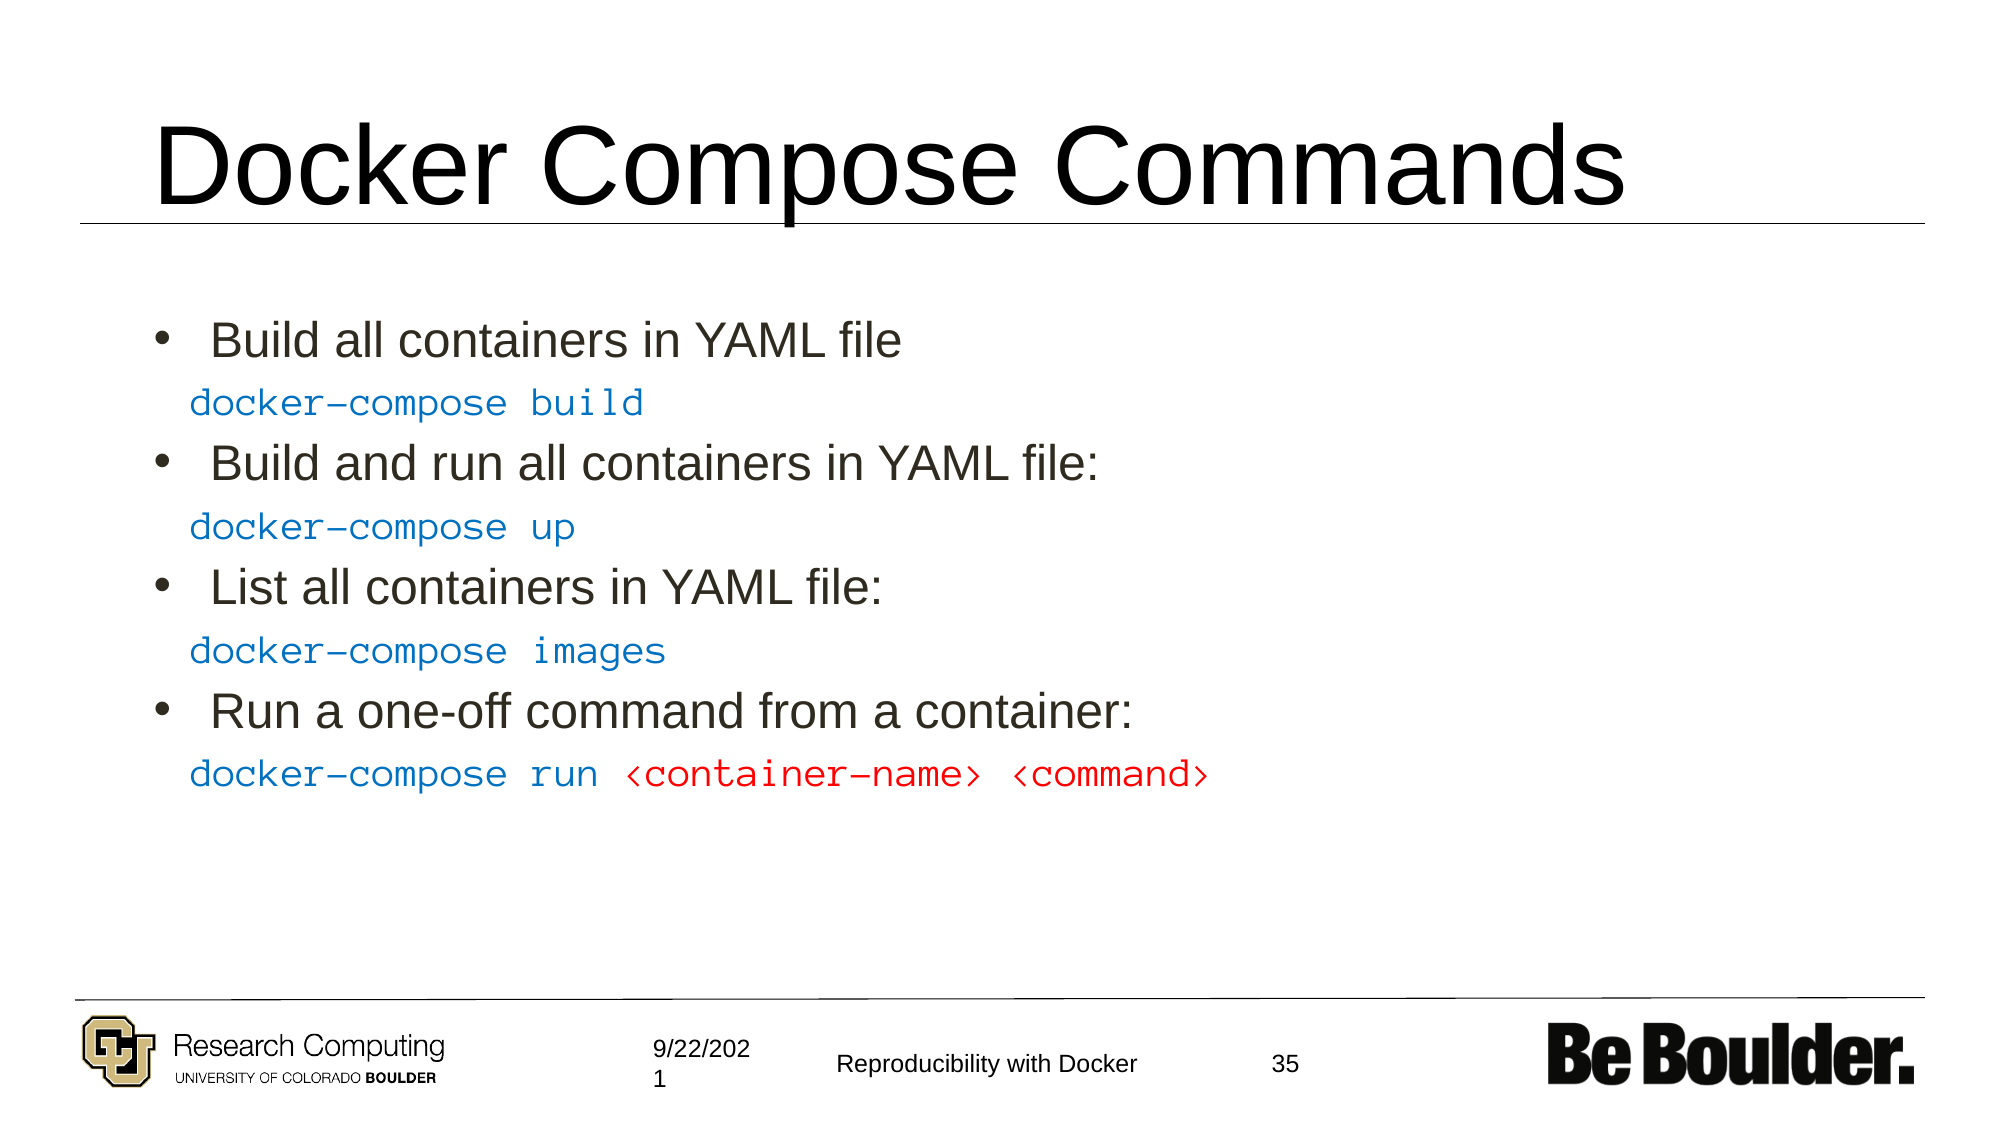

# Docker Compose Commands
Build all containers in YAML file
docker-compose build
Build and run all containers in YAML file:
docker-compose up
List all containers in YAML file:
docker-compose images
Run a one-off command from a container:
docker-compose run <container-name> <command>

9/22/2021
35
Reproducibility with Docker